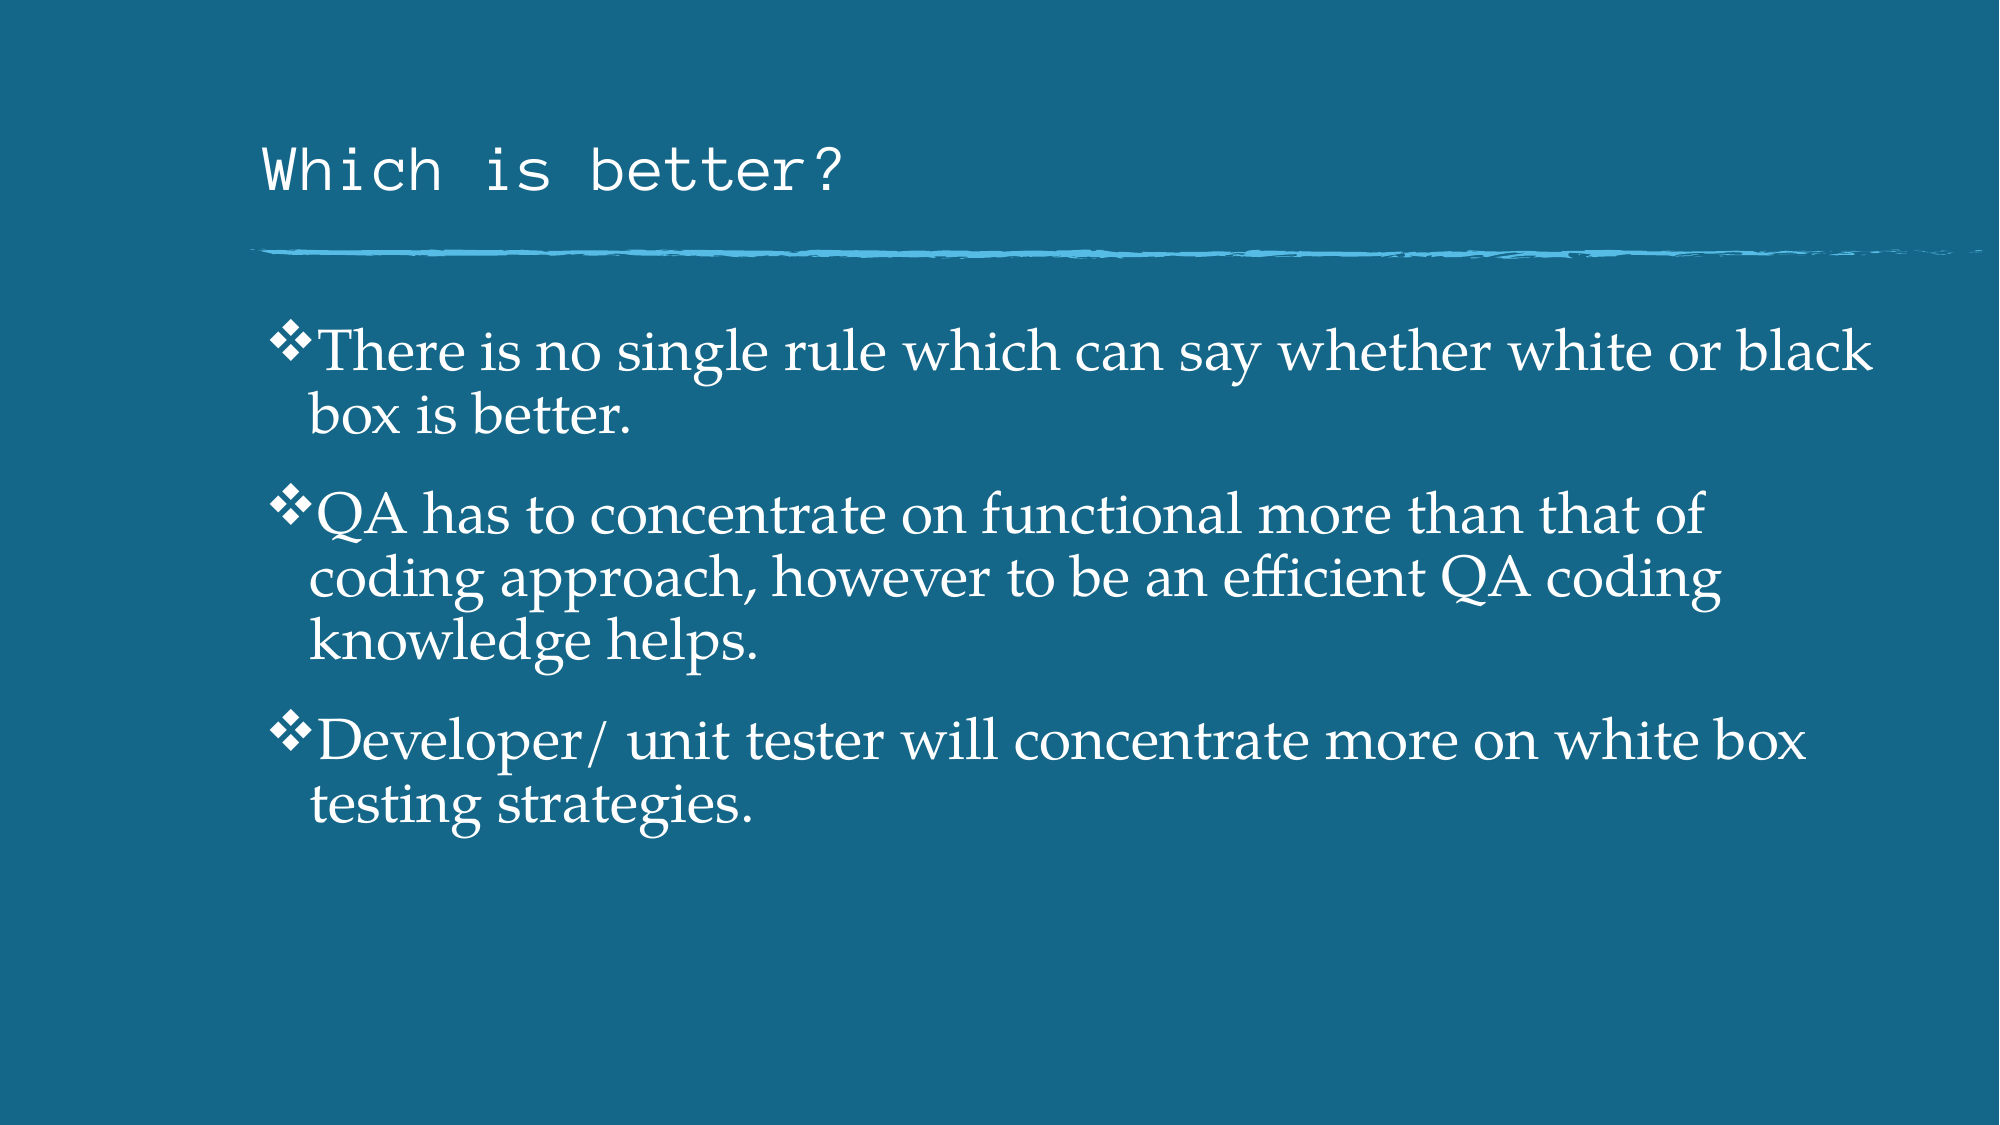

# Which is better?
There is no single rule which can say whether white or black box is better.
QA has to concentrate on functional more than that of coding approach, however to be an efficient QA coding knowledge helps.
Developer/ unit tester will concentrate more on white box testing strategies.